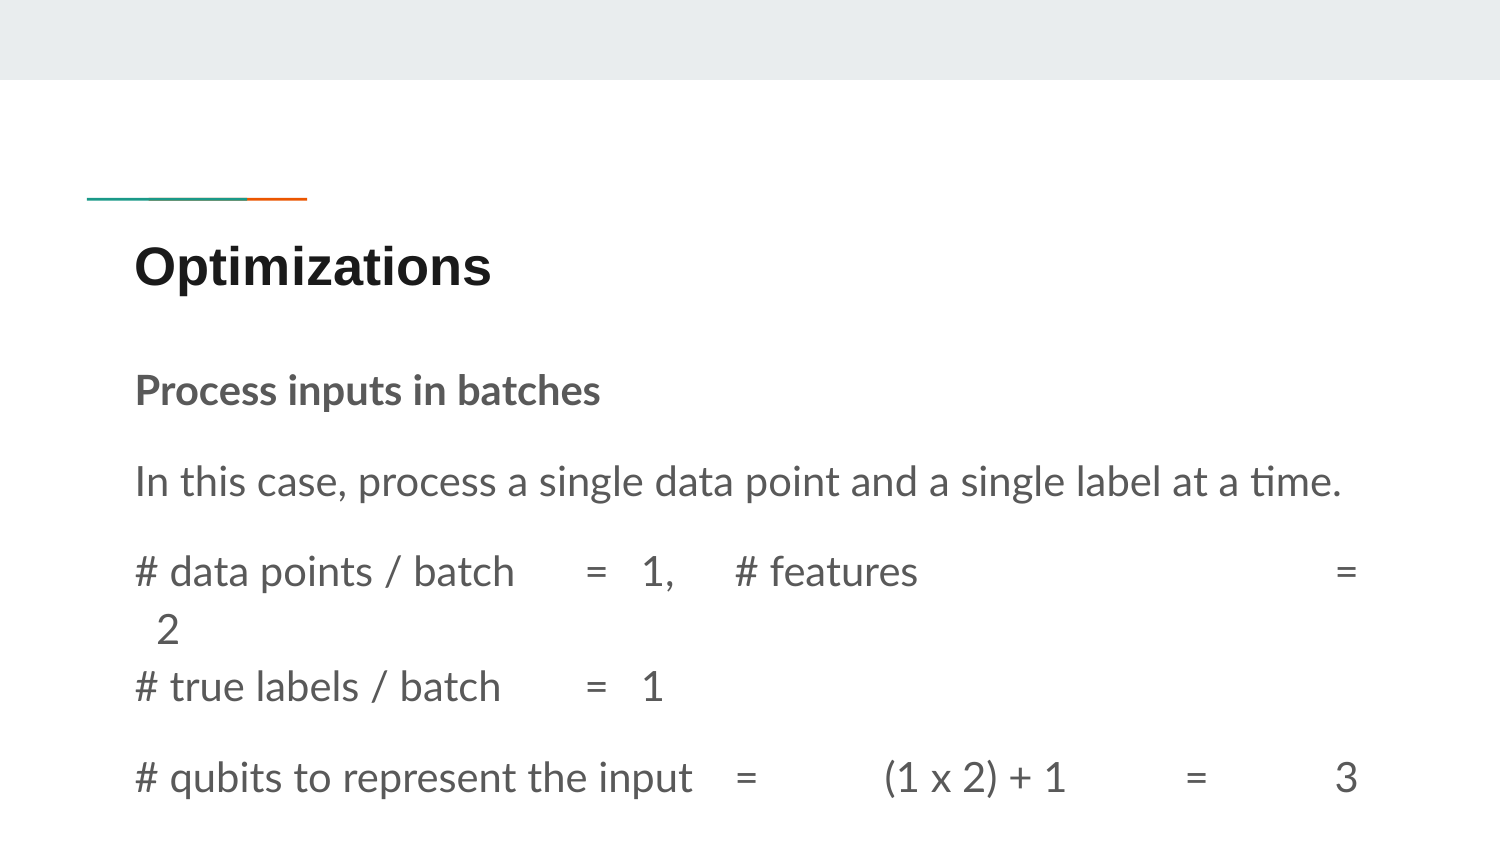

# Optimizations
Process inputs in batches
In this case, process a single data point and a single label at a time.
# data points / batch	=   1, 	# features 			=   2 # true labels / batch	=   1
# qubits to represent the input 	=	(1 x 2) + 1	=	3